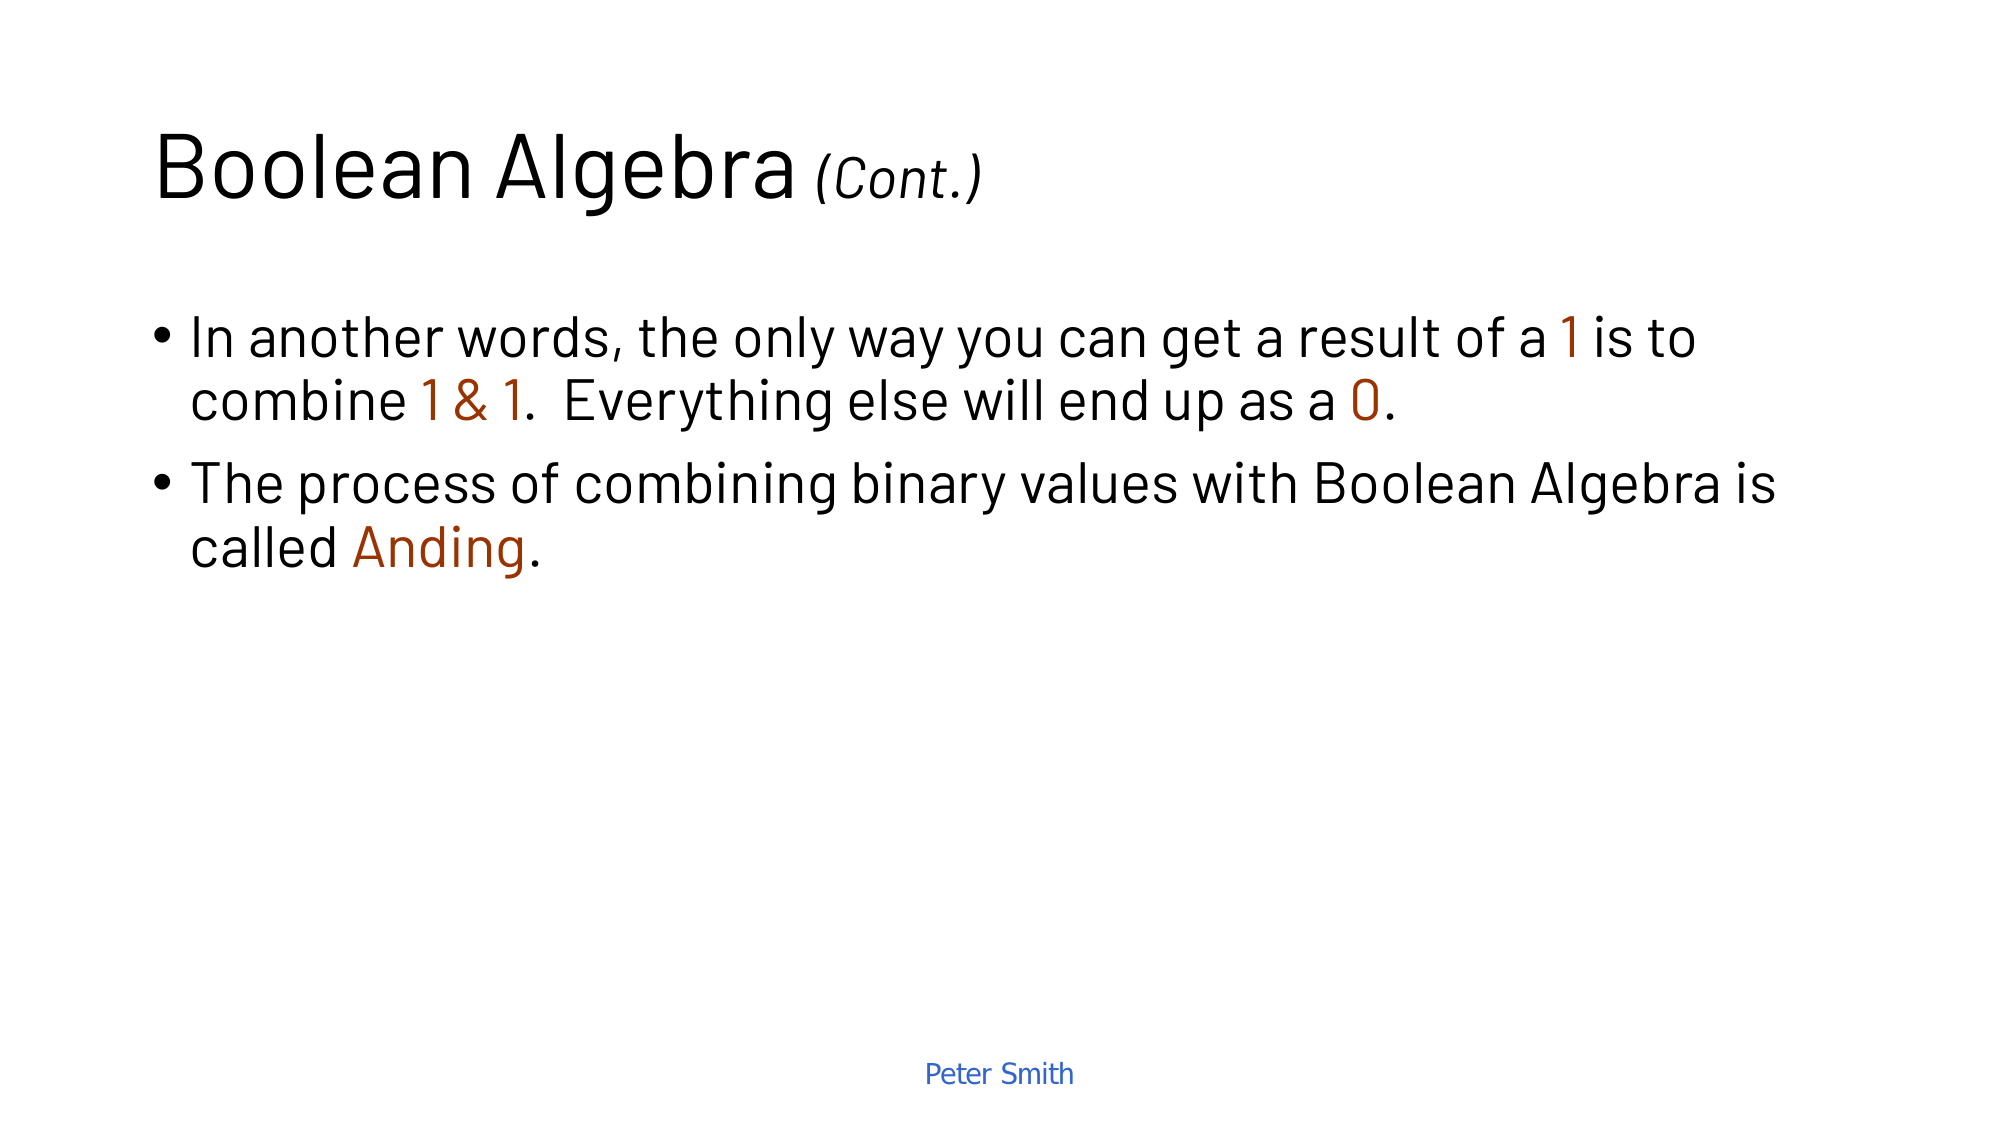

# Boolean Algebra (Cont.)
In another words, the only way you can get a result of a 1 is to combine 1 & 1.  Everything else will end up as a 0.
The process of combining binary values with Boolean Algebra is called Anding.
Peter Smith
81